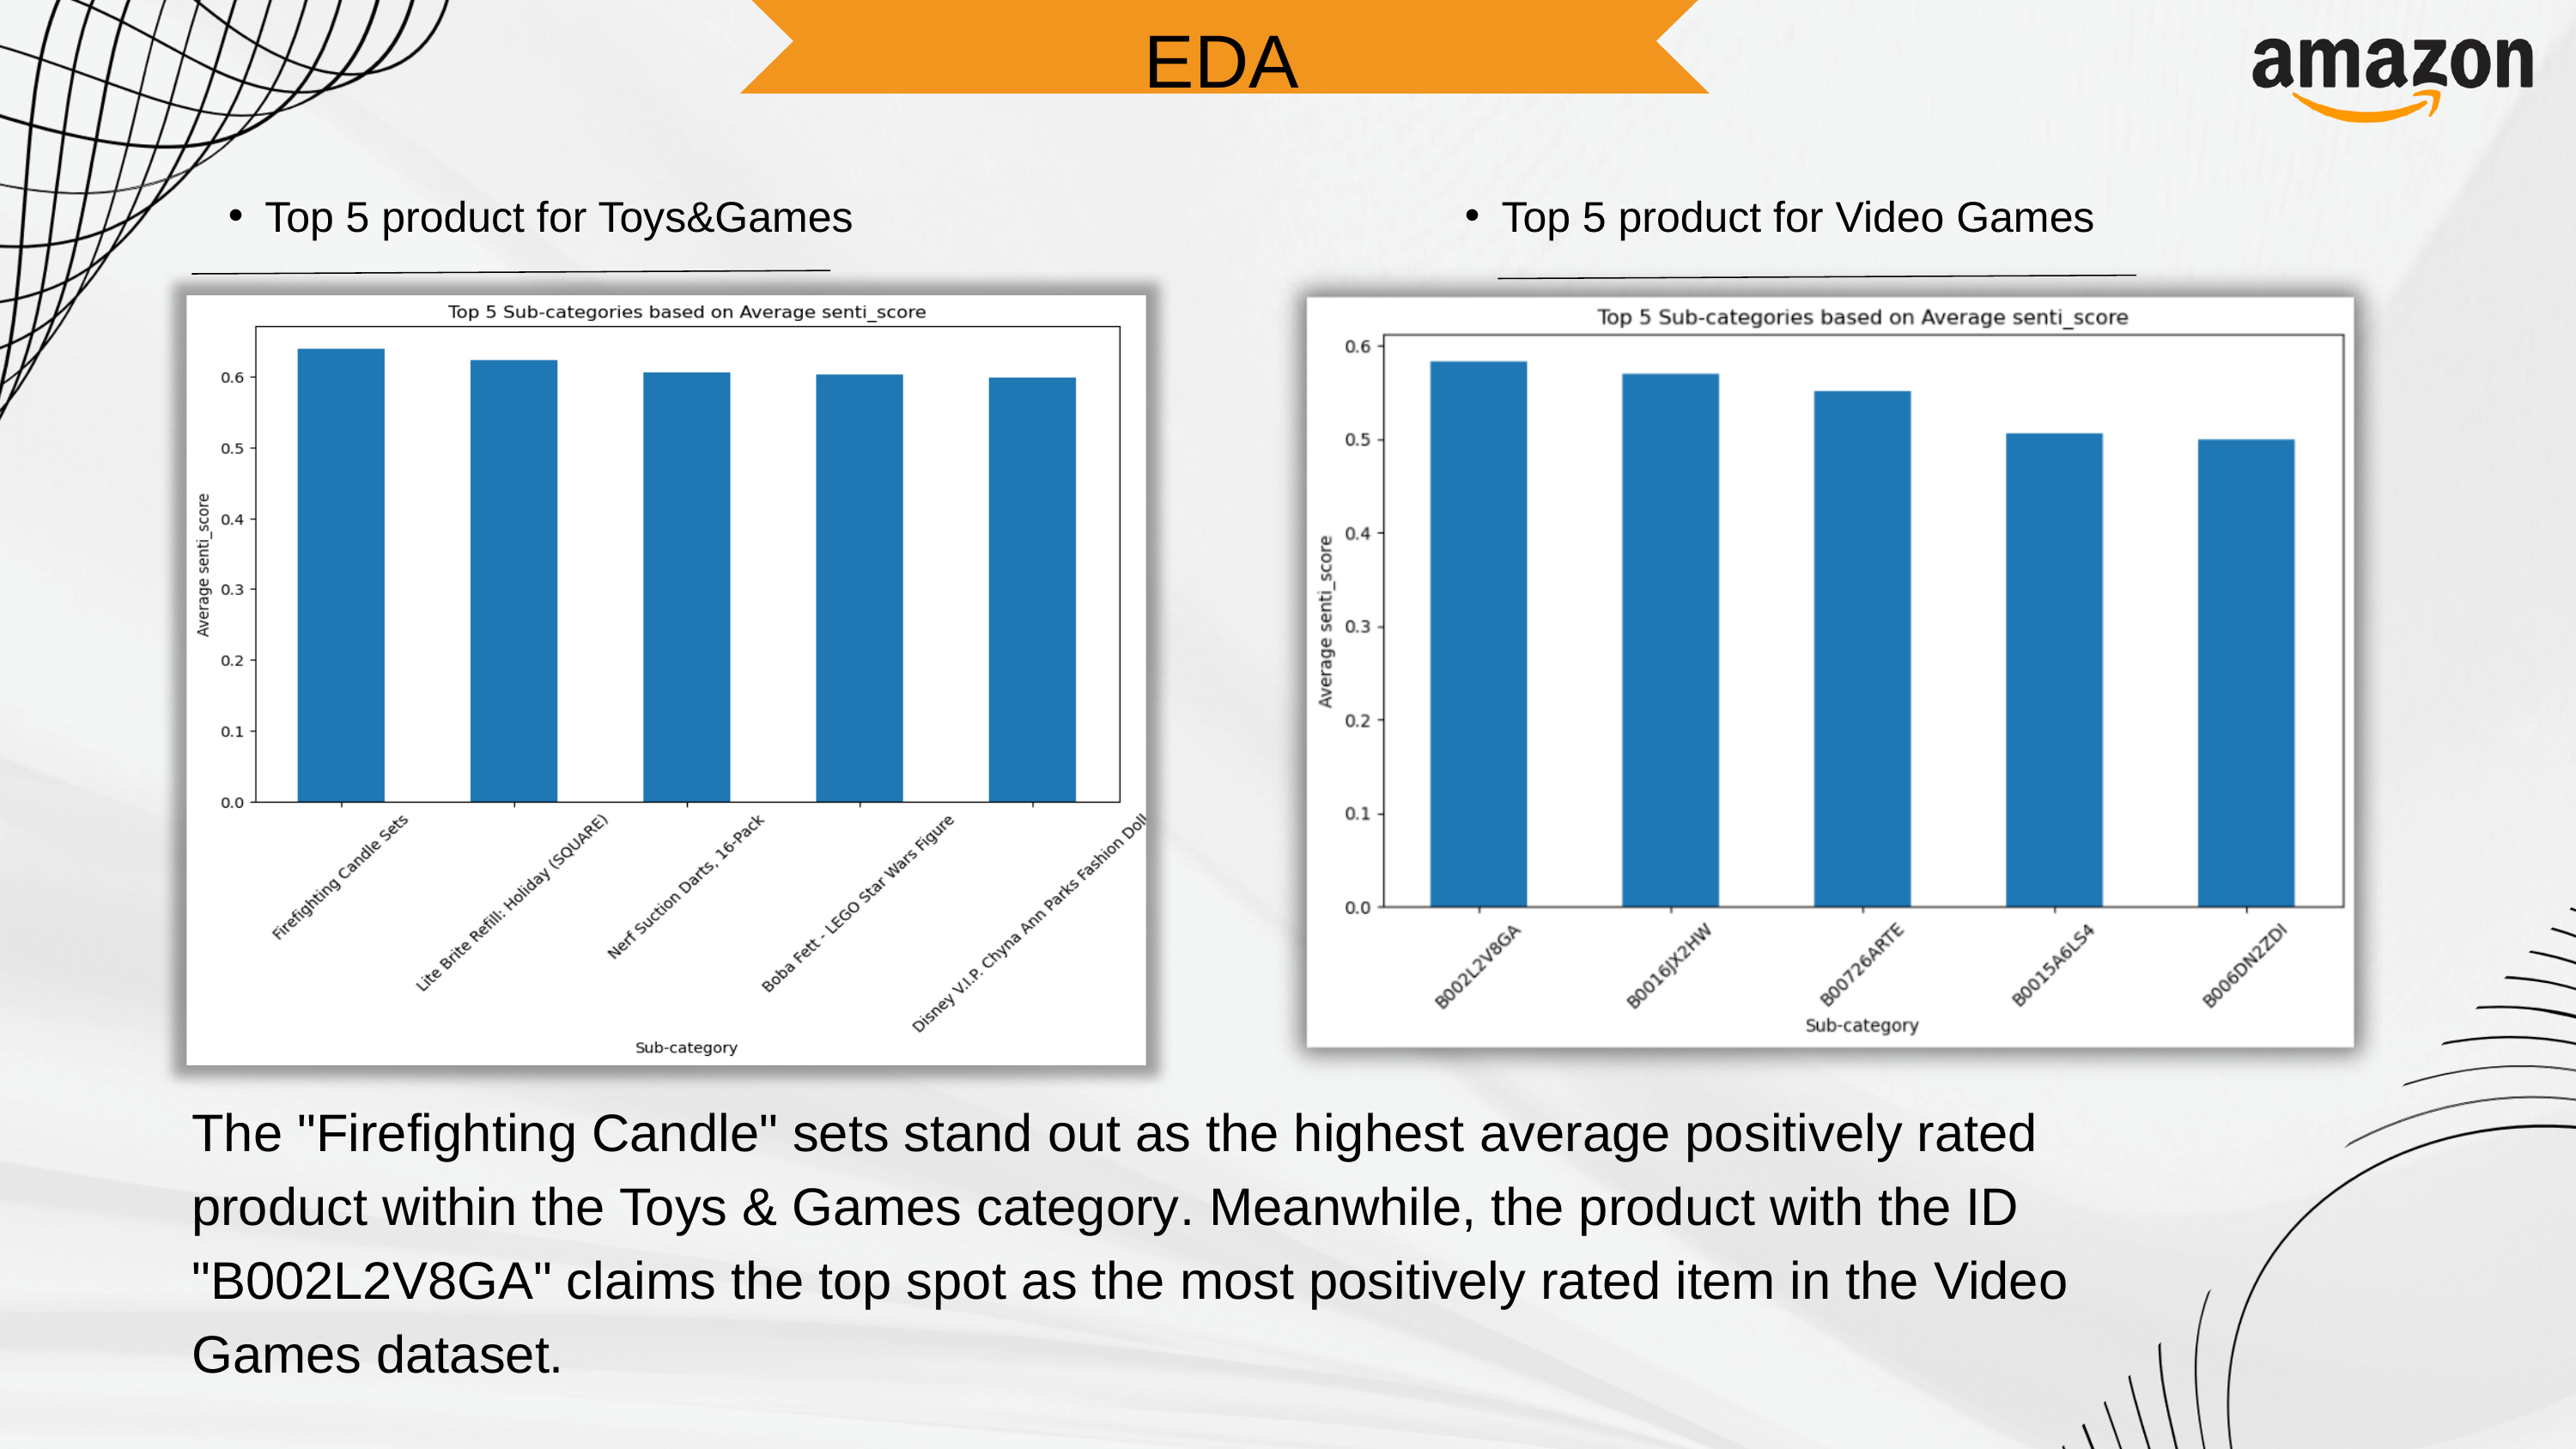

EDA
Top 5 product for Toys&Games
Top 5 product for Video Games

The "Firefighting Candle" sets stand out as the highest average positively rated product within the Toys & Games category. Meanwhile, the product with the ID "B002L2V8GA" claims the top spot as the most positively rated item in the Video Games dataset.